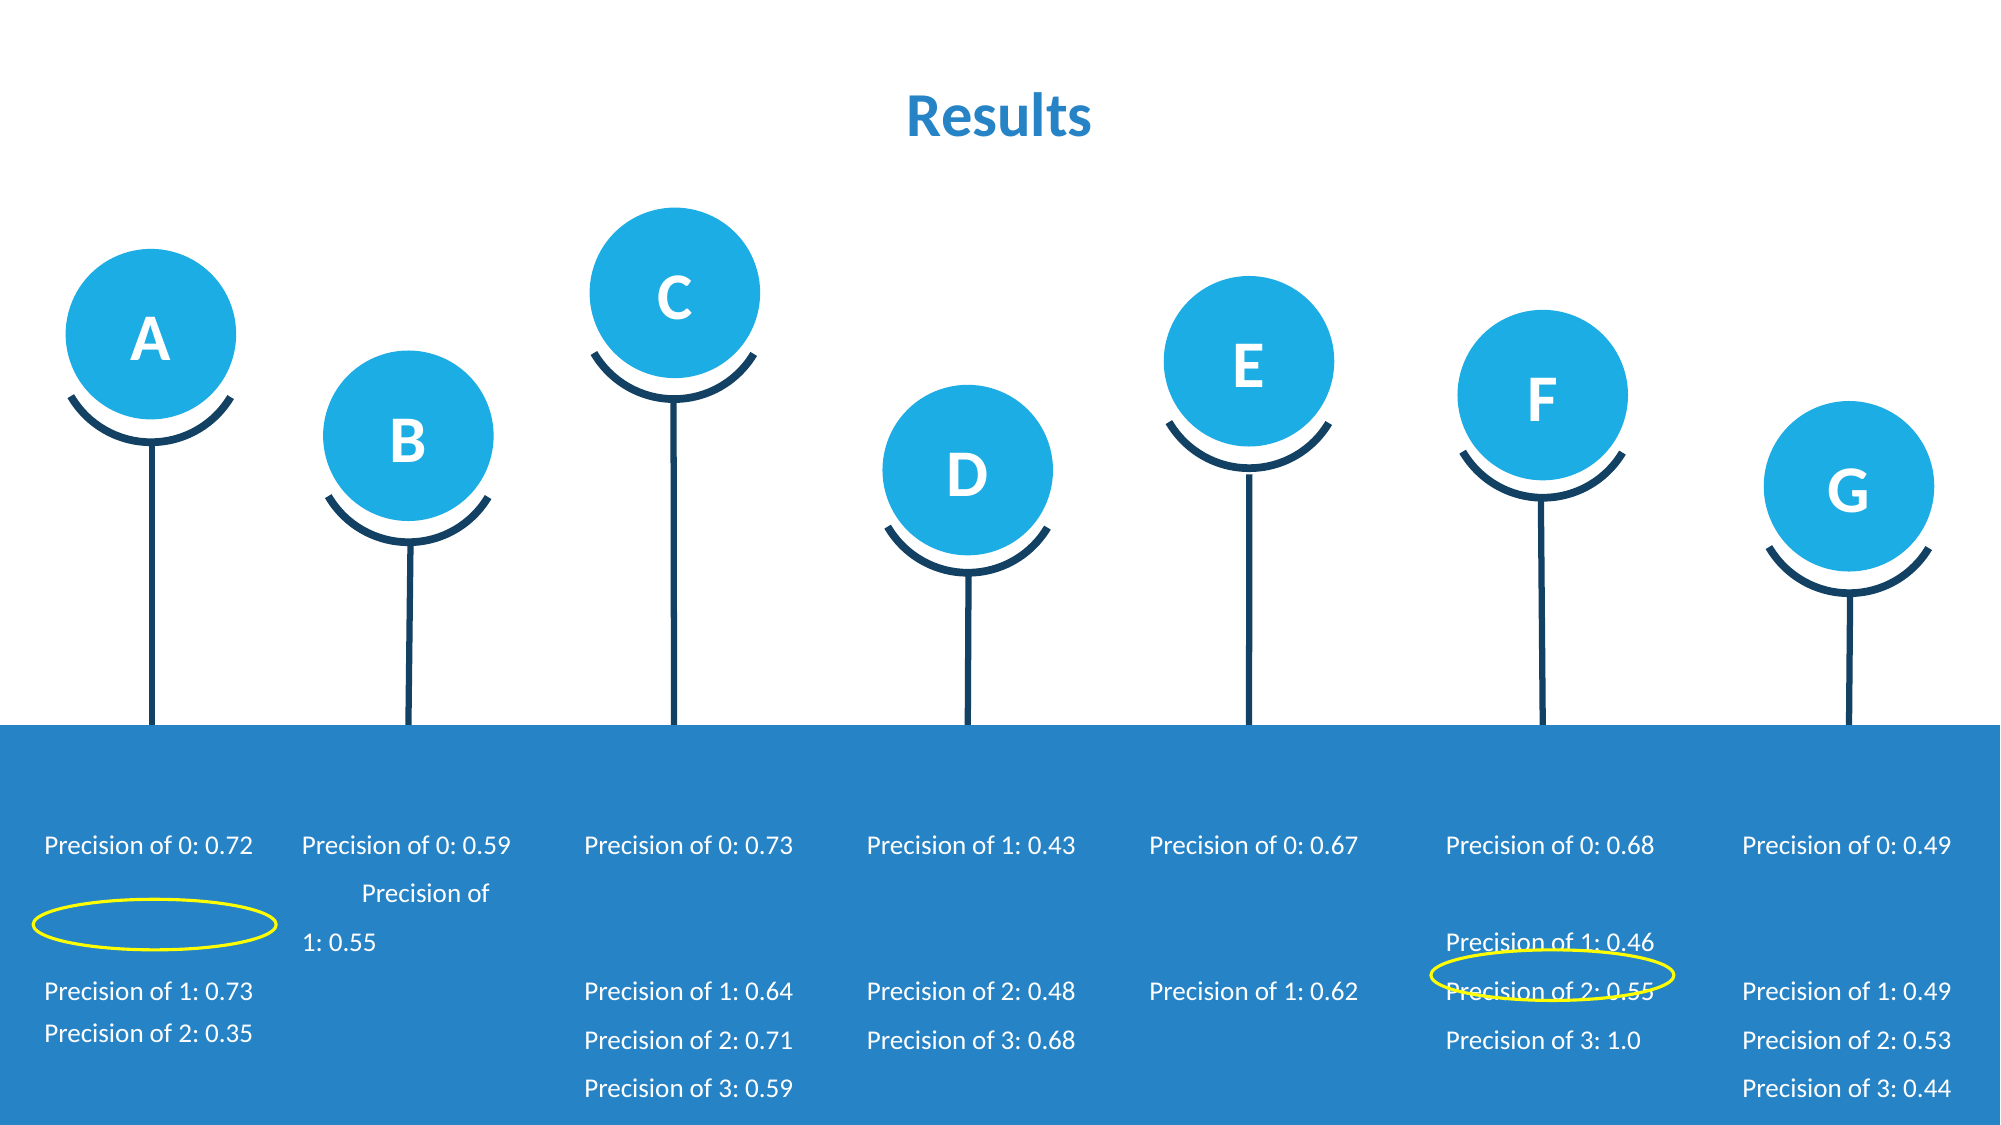

Results
C

A

E

F
B

D
G

Precision of 0: 0.59           Precision of 1: 0.55
Precision of 1: 0.43
Precision of 2: 0.48
Precision of 3: 0.68
Precision of 0: 0.67
Precision of 1: 0.62
Precision of 0: 0.68
Precision of 1: 0.46
Precision of 2: 0.55
Precision of 3: 1.0
Precision of 0: 0.49
Precision of 1: 0.49
Precision of 2: 0.53
Precision of 3: 0.44
Precision of 0: 0.72
Precision of 1: 0.73
Precision of 2: 0.35
Precision of 0: 0.73
Precision of 1: 0.64
Precision of 2: 0.71
Precision of 3: 0.59